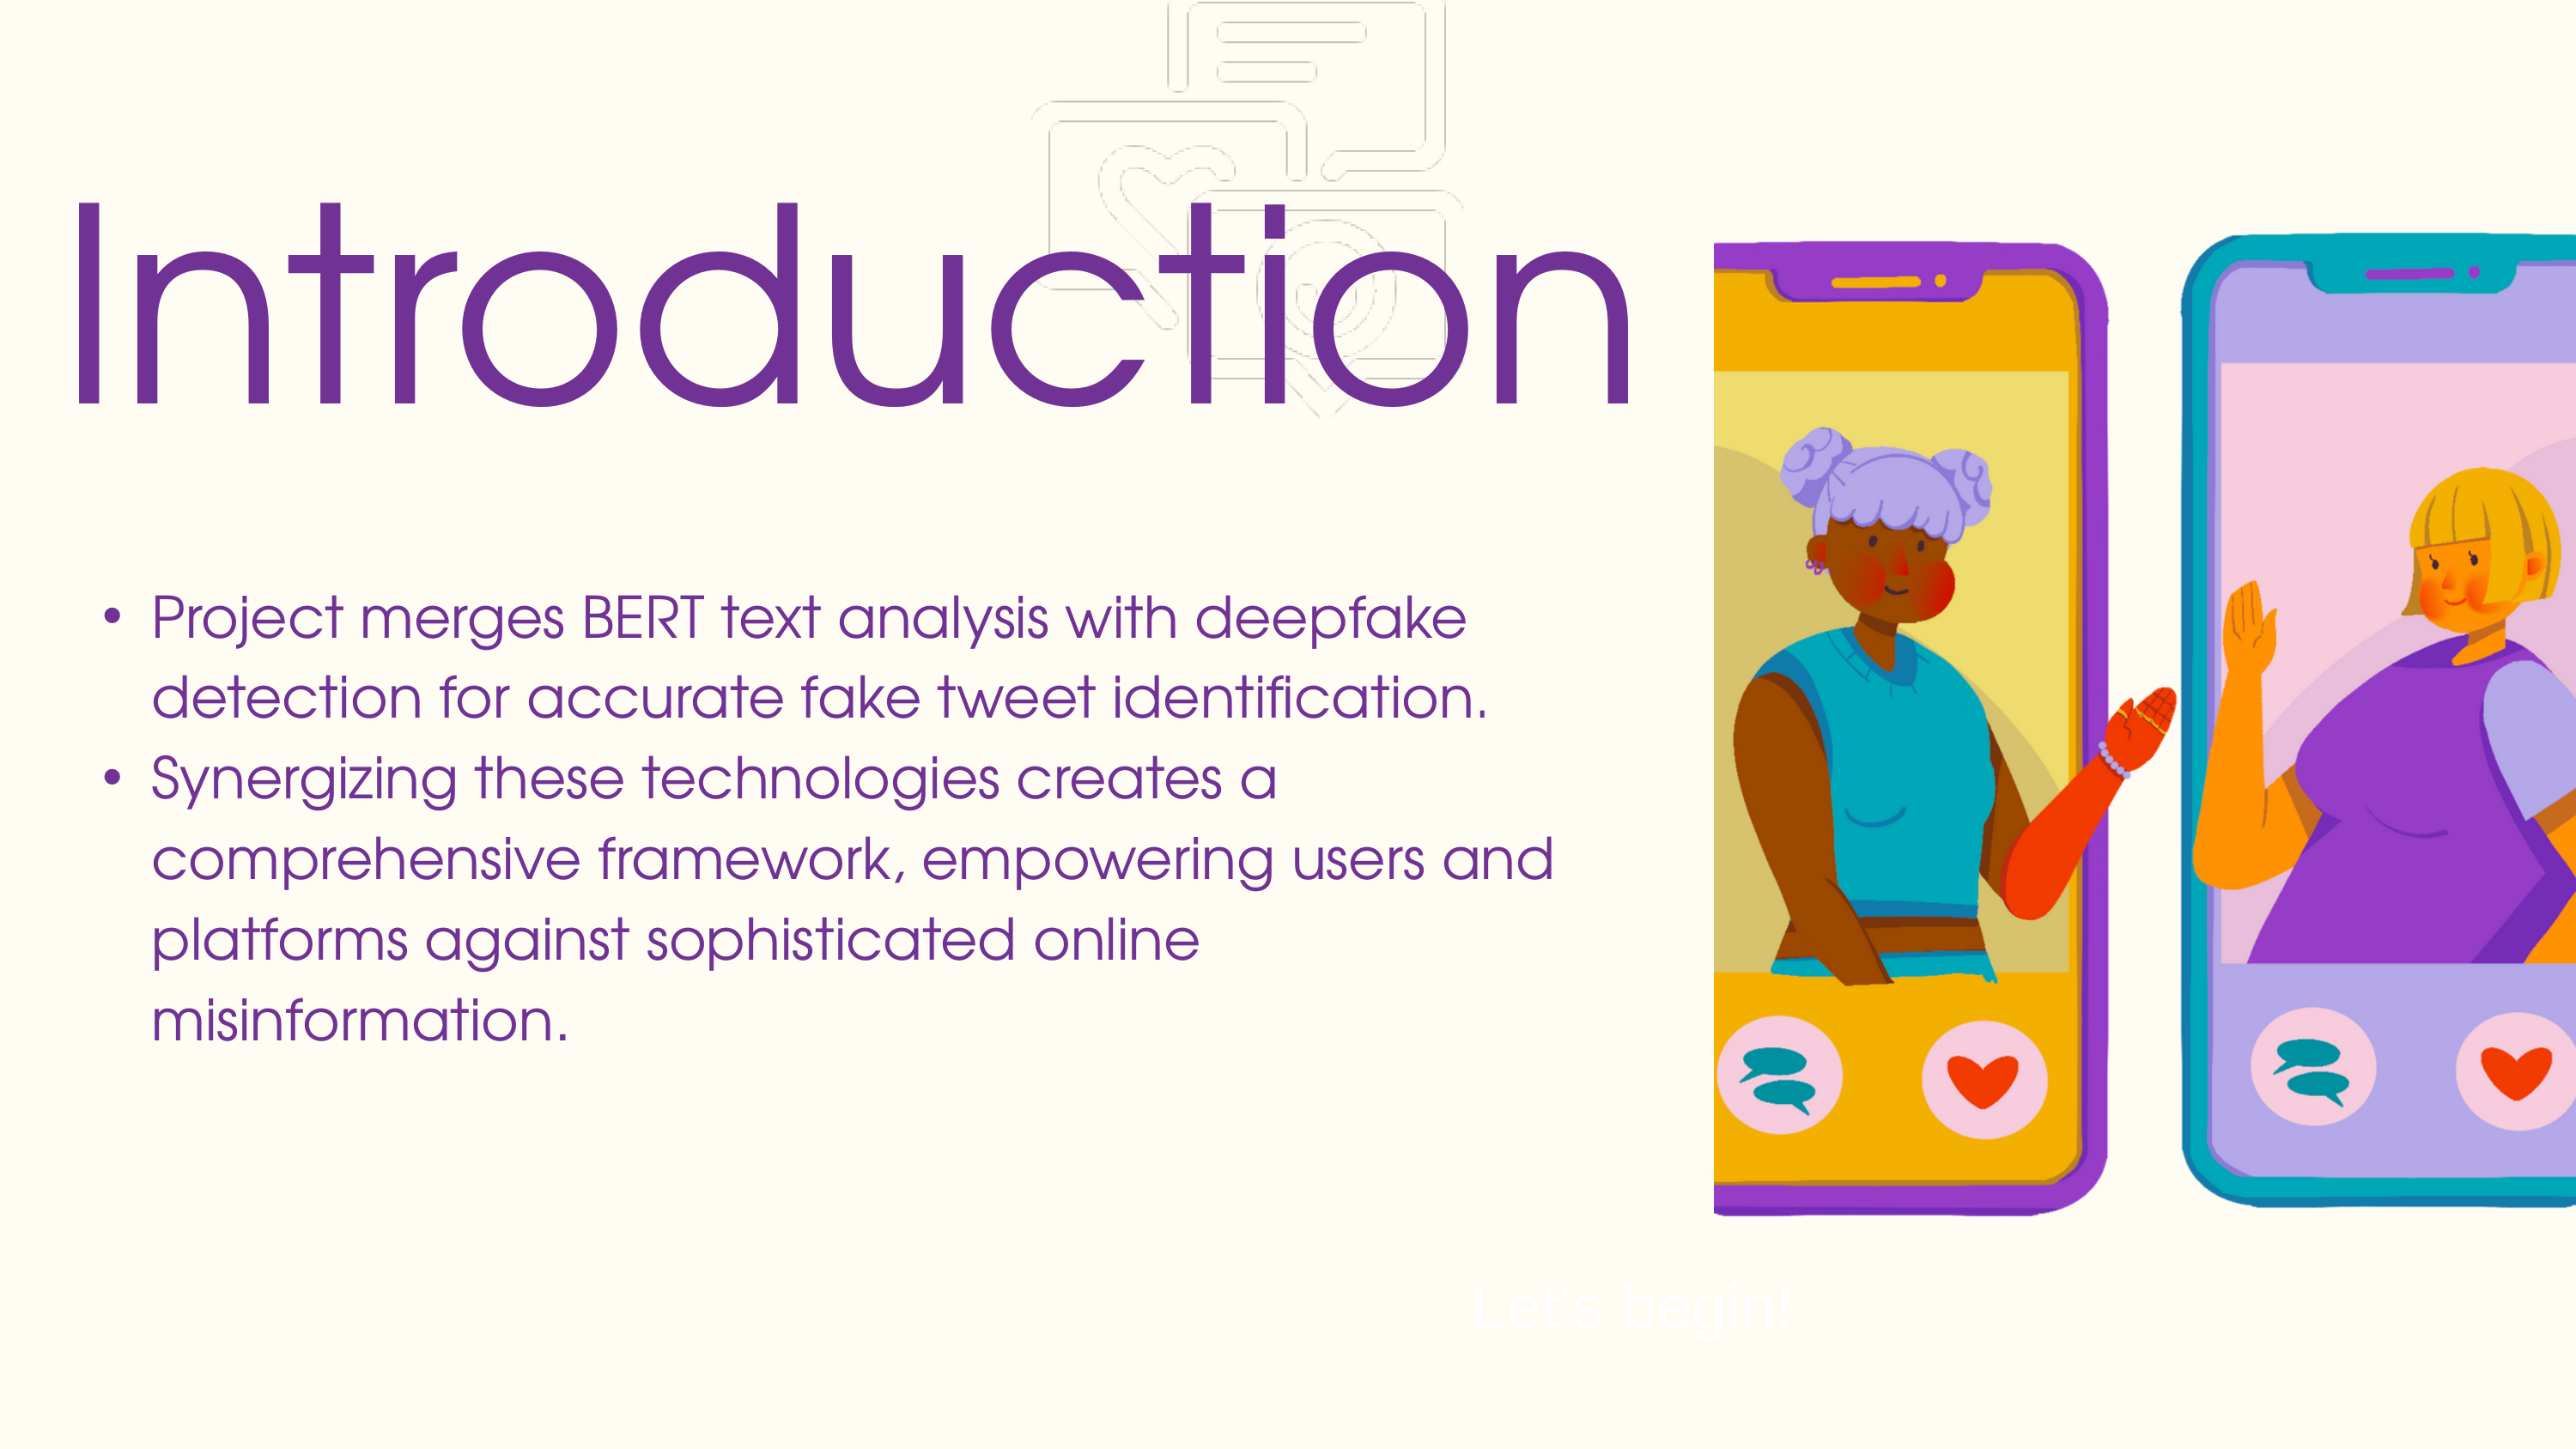

Introduction

Project merges BERT text analysis with deepfake detection for accurate fake tweet identification.
Synergizing these technologies creates a comprehensive framework, empowering users and platforms against sophisticated online misinformation.
Let’s begin!